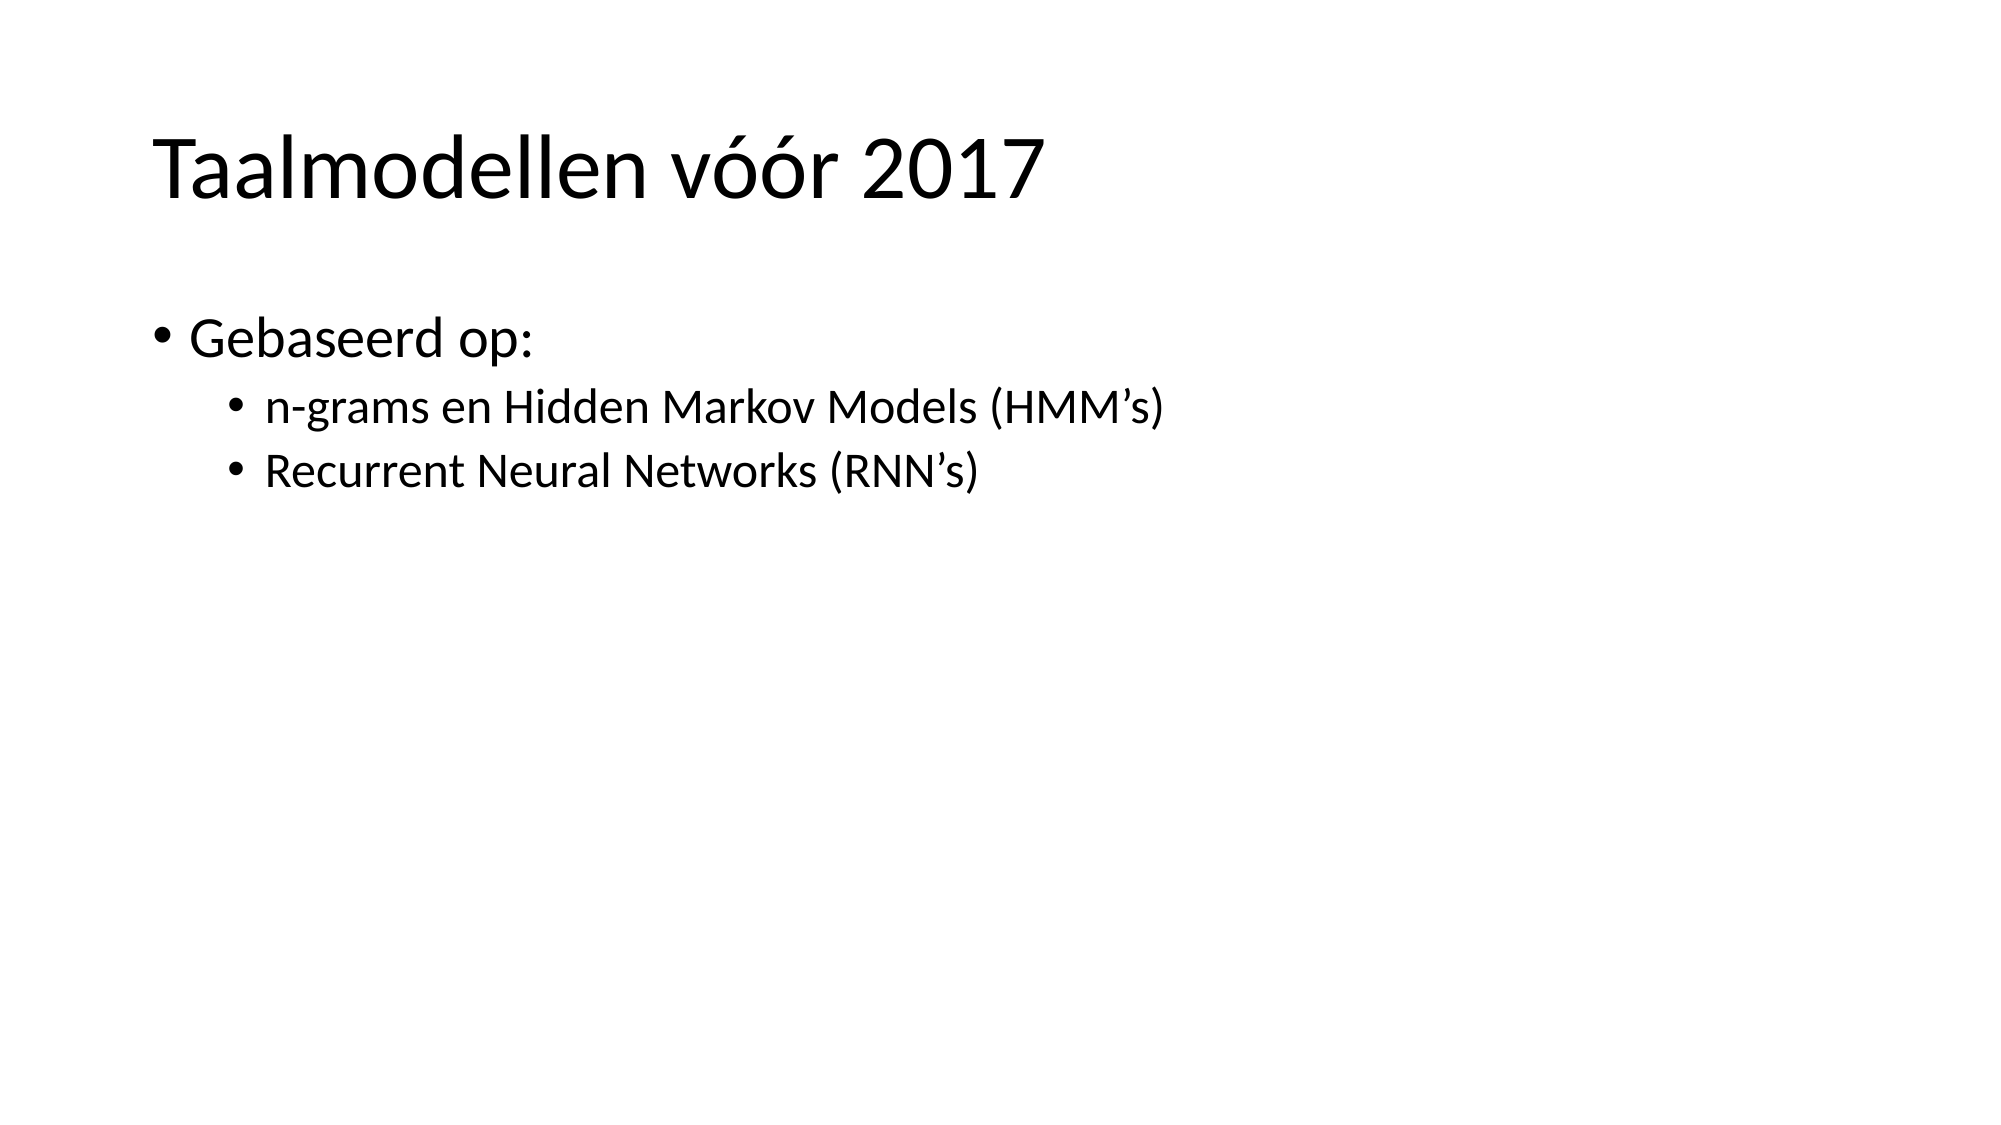

# Taalmodellen vóór 2017
Gebaseerd op:
n-grams en Hidden Markov Models (HMM’s)
Recurrent Neural Networks (RNN’s)